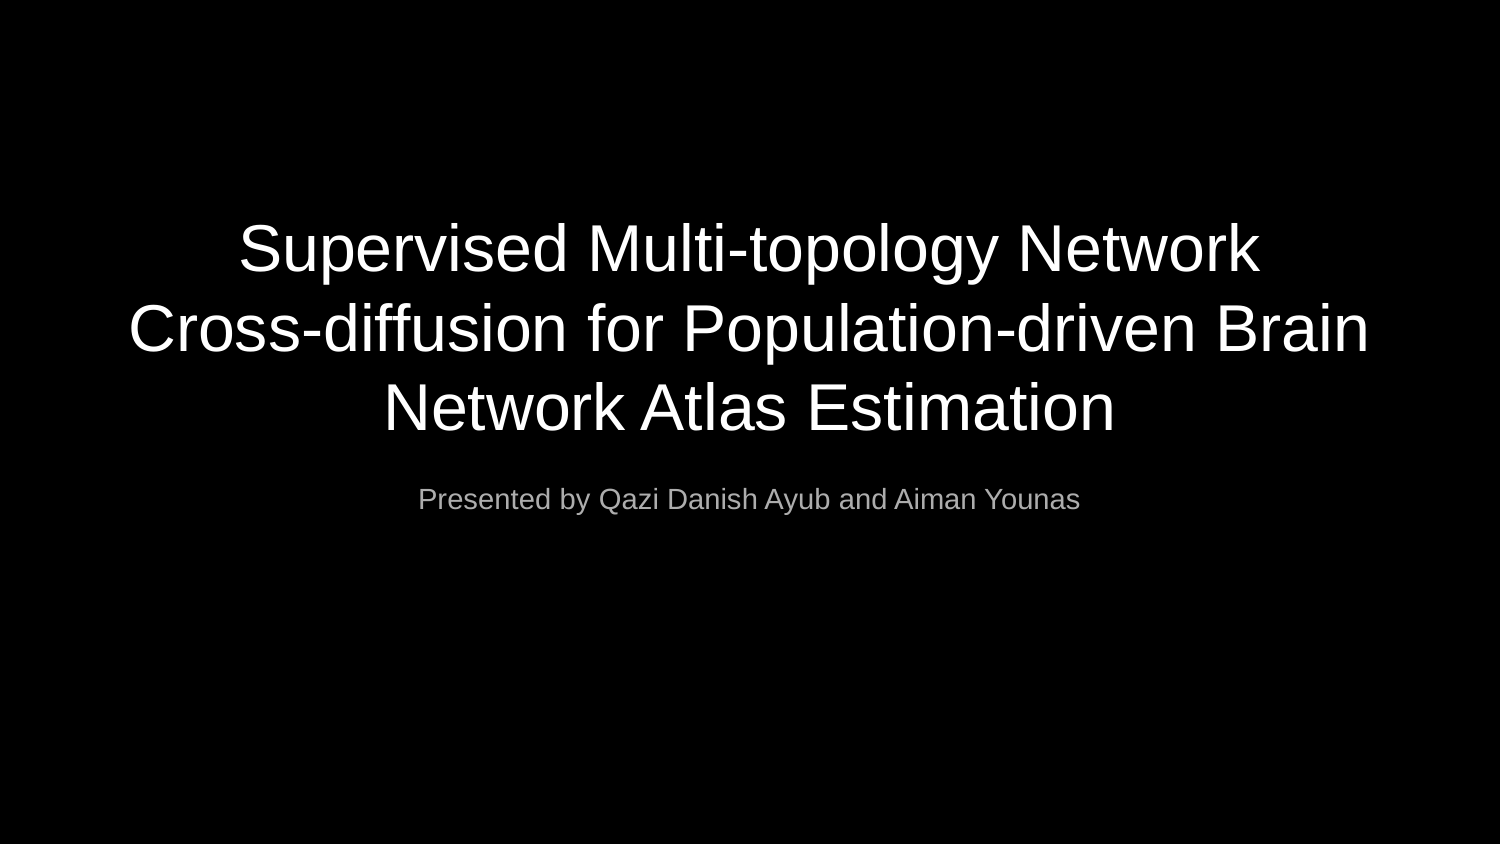

# Supervised Multi-topology Network
Cross-diffusion for Population-driven Brain
Network Atlas Estimation
Presented by Qazi Danish Ayub and Aiman Younas